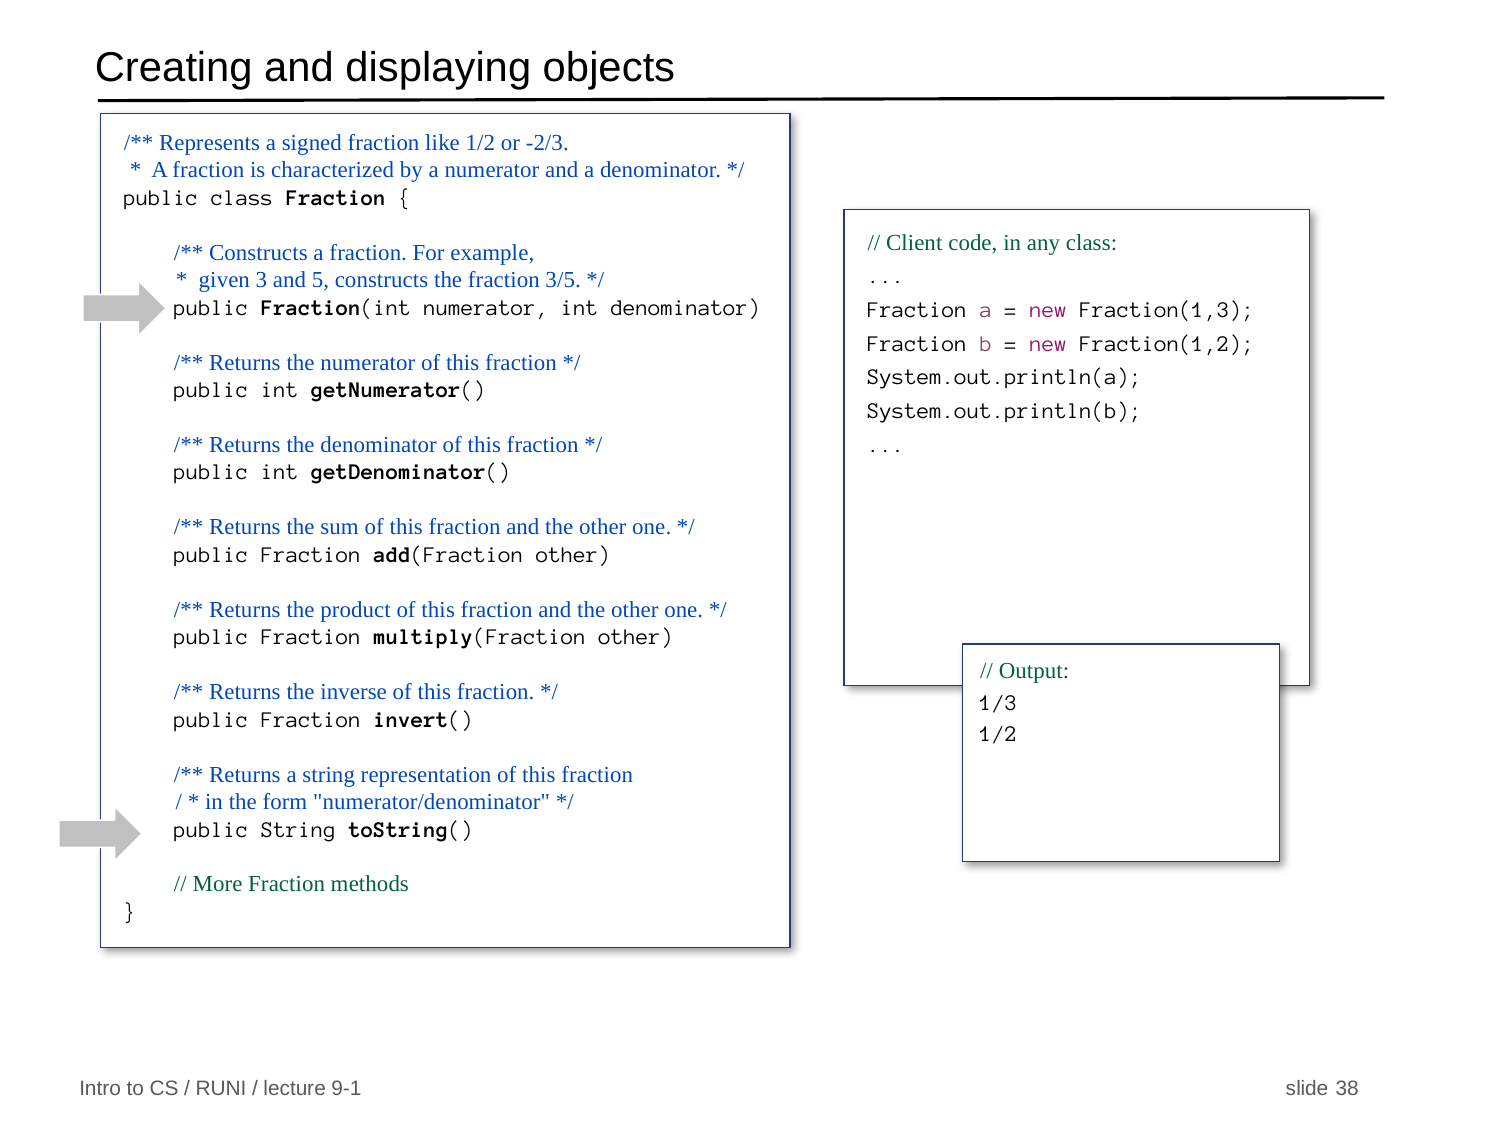

# Creating and displaying objects
/** Represents a signed fraction like 1/2 or -2/3.
 *  A fraction is characterized by a numerator and a denominator. */
public class Fraction {

    /** Constructs a fraction. For example,
         *  given 3 and 5, constructs the fraction 3/5. */
    public Fraction(int numerator, int denominator)

    /** Returns the numerator of this fraction */
    public int getNumerator()

    /** Returns the denominator of this fraction */
    public int getDenominator()

    /** Returns the sum of this fraction and the other one. */
    public Fraction add(Fraction other)

    /** Returns the product of this fraction and the other one. */
    public Fraction multiply(Fraction other)

    /** Returns the inverse of this fraction. */
    public Fraction invert()

    /** Returns a string representation of this fraction
         / * in the form "numerator/denominator" */
    public String toString()

    // More Fraction methods
}

// Client code, in any class:
...
Fraction a = new Fraction(1,3);
Fraction b = new Fraction(1,2);
System.out.println(a);
System.out.println(b);
...

// Output:
1/3
1/2